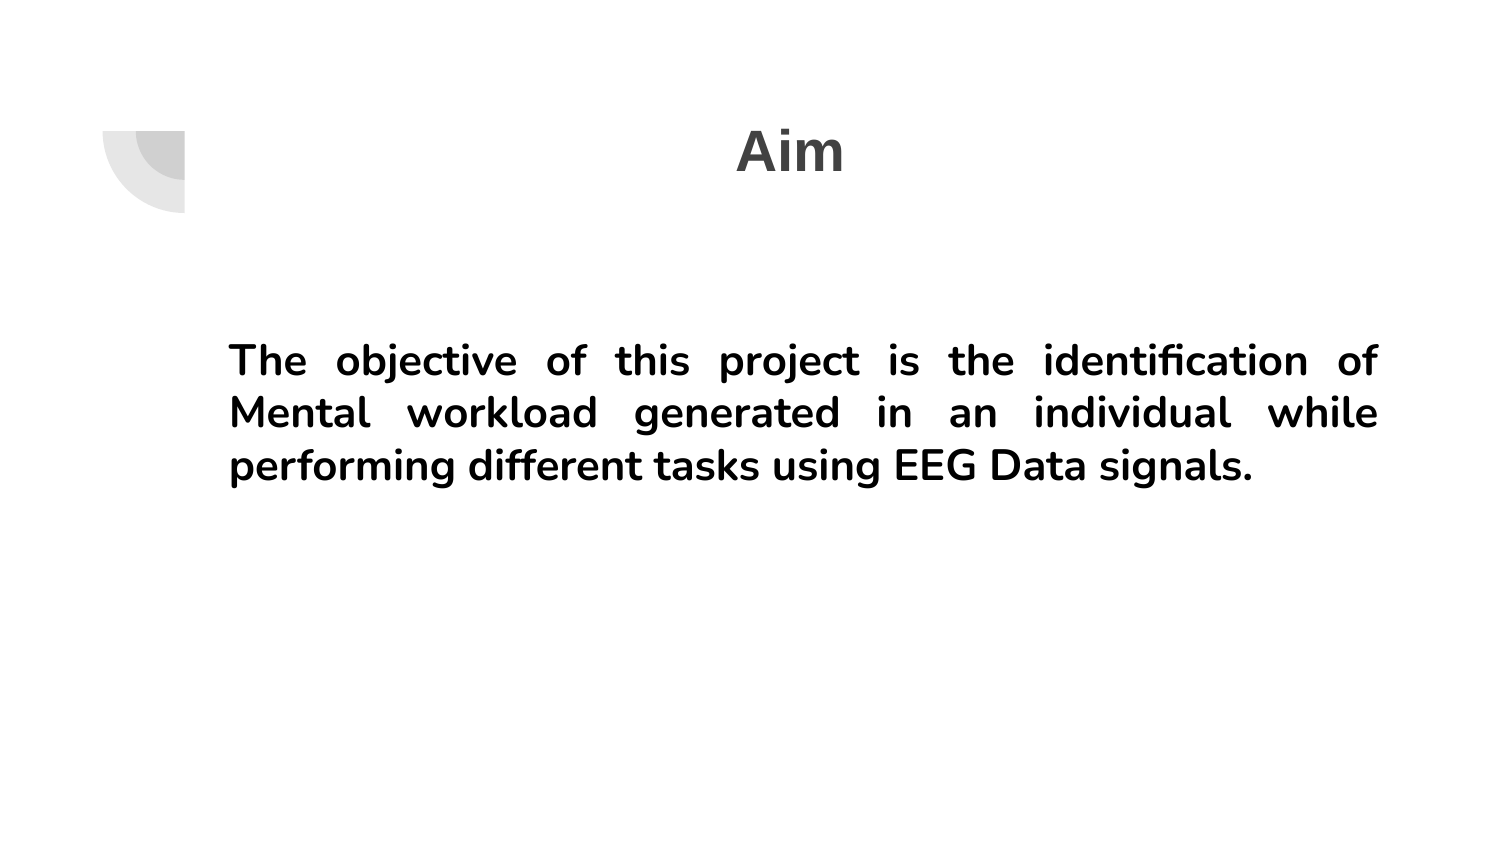

# Aim
The objective of this project is the identification of Mental workload generated in an individual while performing different tasks using EEG Data signals.